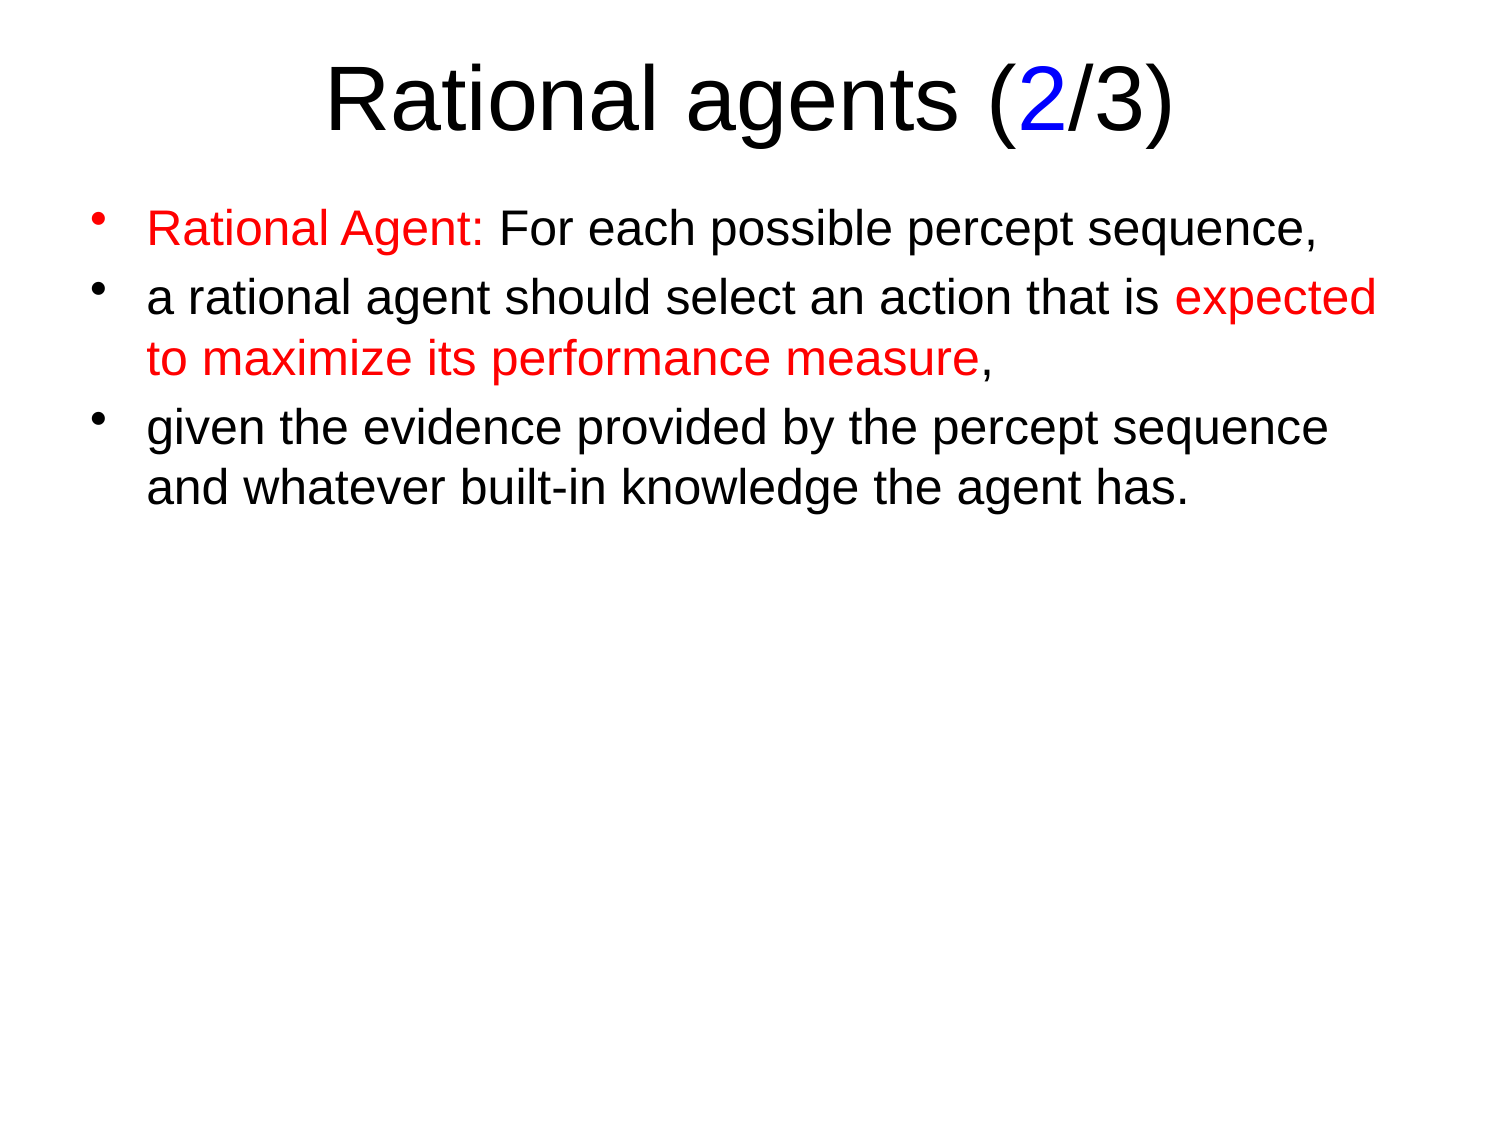

# Rational agents (2/3)
Rational Agent: For each possible percept sequence,
a rational agent should select an action that is expected to maximize its performance measure,
given the evidence provided by the percept sequence and whatever built-in knowledge the agent has.